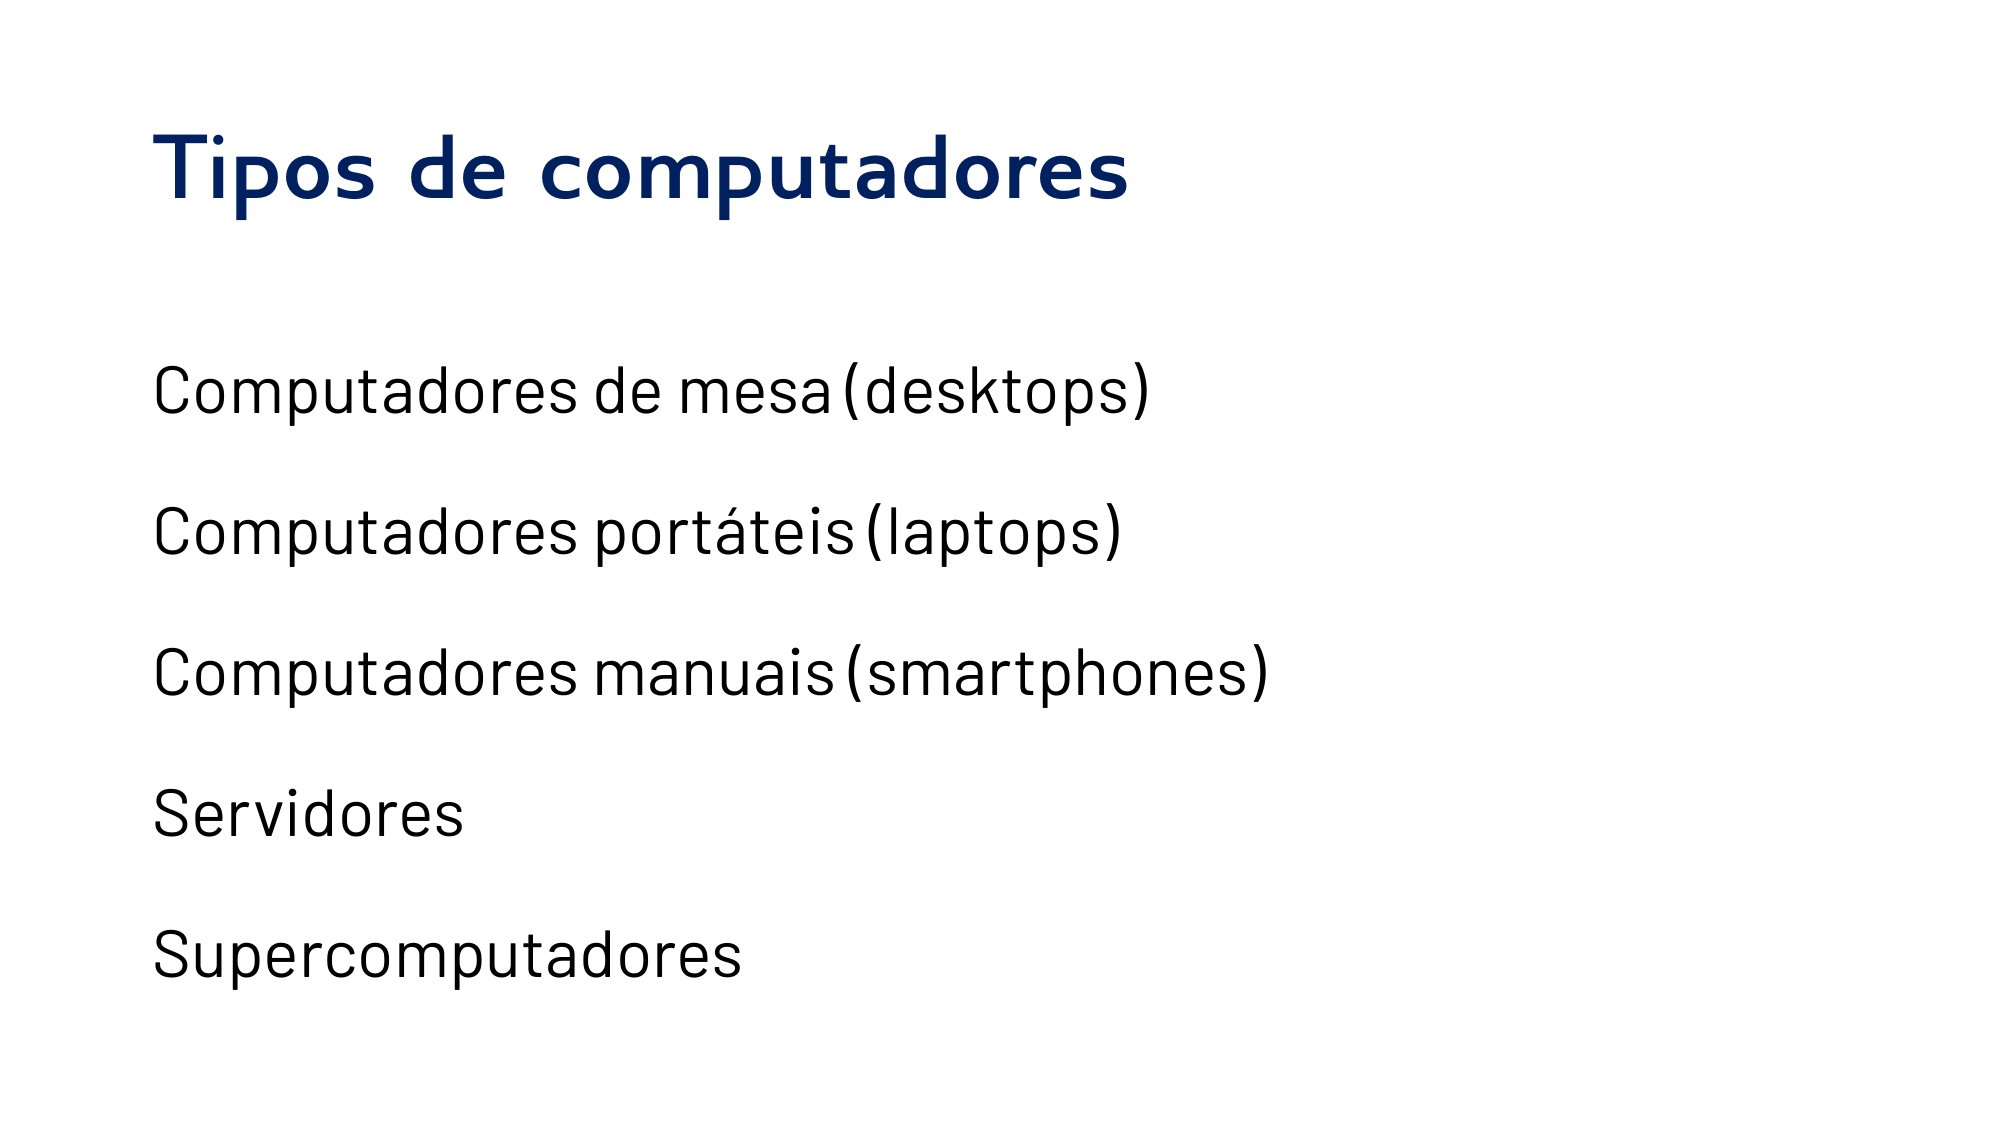

# Tipos de computadores
Computadores de mesa (desktops)
Computadores portáteis (laptops)
Computadores manuais (smartphones)
Servidores
Supercomputadores